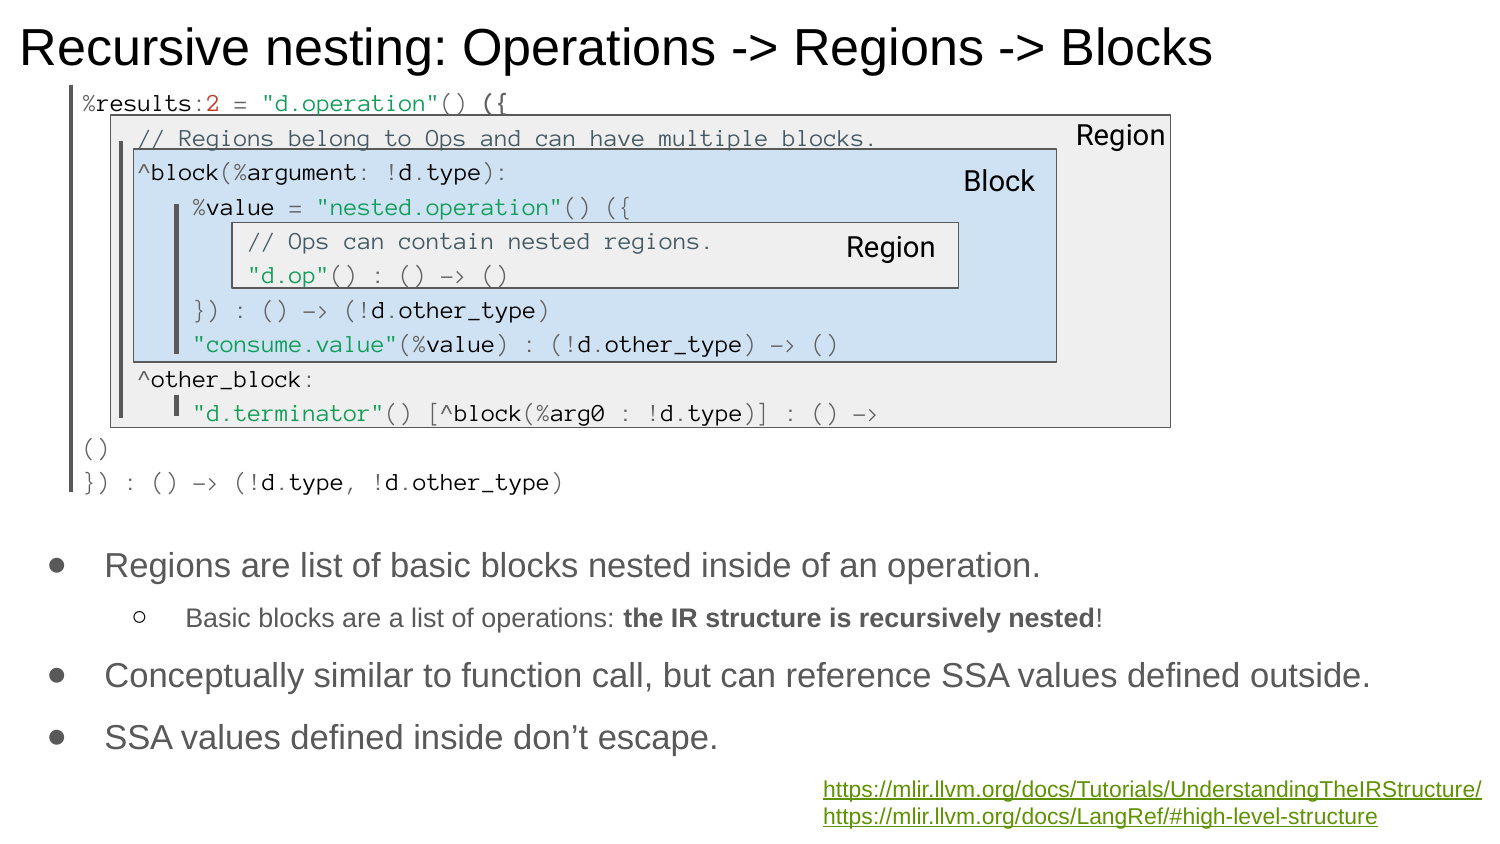

# Recursive nesting: Operations -> Regions -> Blocks
%results:2 = "d.operation"() ({
    // Regions belong to Ops and can have multiple blocks.
    ^block(%argument: !d.type):
        %value = "nested.operation"() ({
            // Ops can contain nested regions.
            "d.op"() : () -> ()
        }) : () -> (!d.other_type)
        "consume.value"(%value) : (!d.other_type) -> ()
    ^other_block:
        "d.terminator"() [^block(%arg0 : !d.type)] : () -> ()
}) : () -> (!d.type, !d.other_type)
Region

Block

Region

Regions are list of basic blocks nested inside of an operation.
Basic blocks are a list of operations: the IR structure is recursively nested!
Conceptually similar to function call, but can reference SSA values defined outside.
SSA values defined inside don’t escape.

https://mlir.llvm.org/docs/Tutorials/UnderstandingTheIRStructure/
https://mlir.llvm.org/docs/LangRef/#high-level-structure